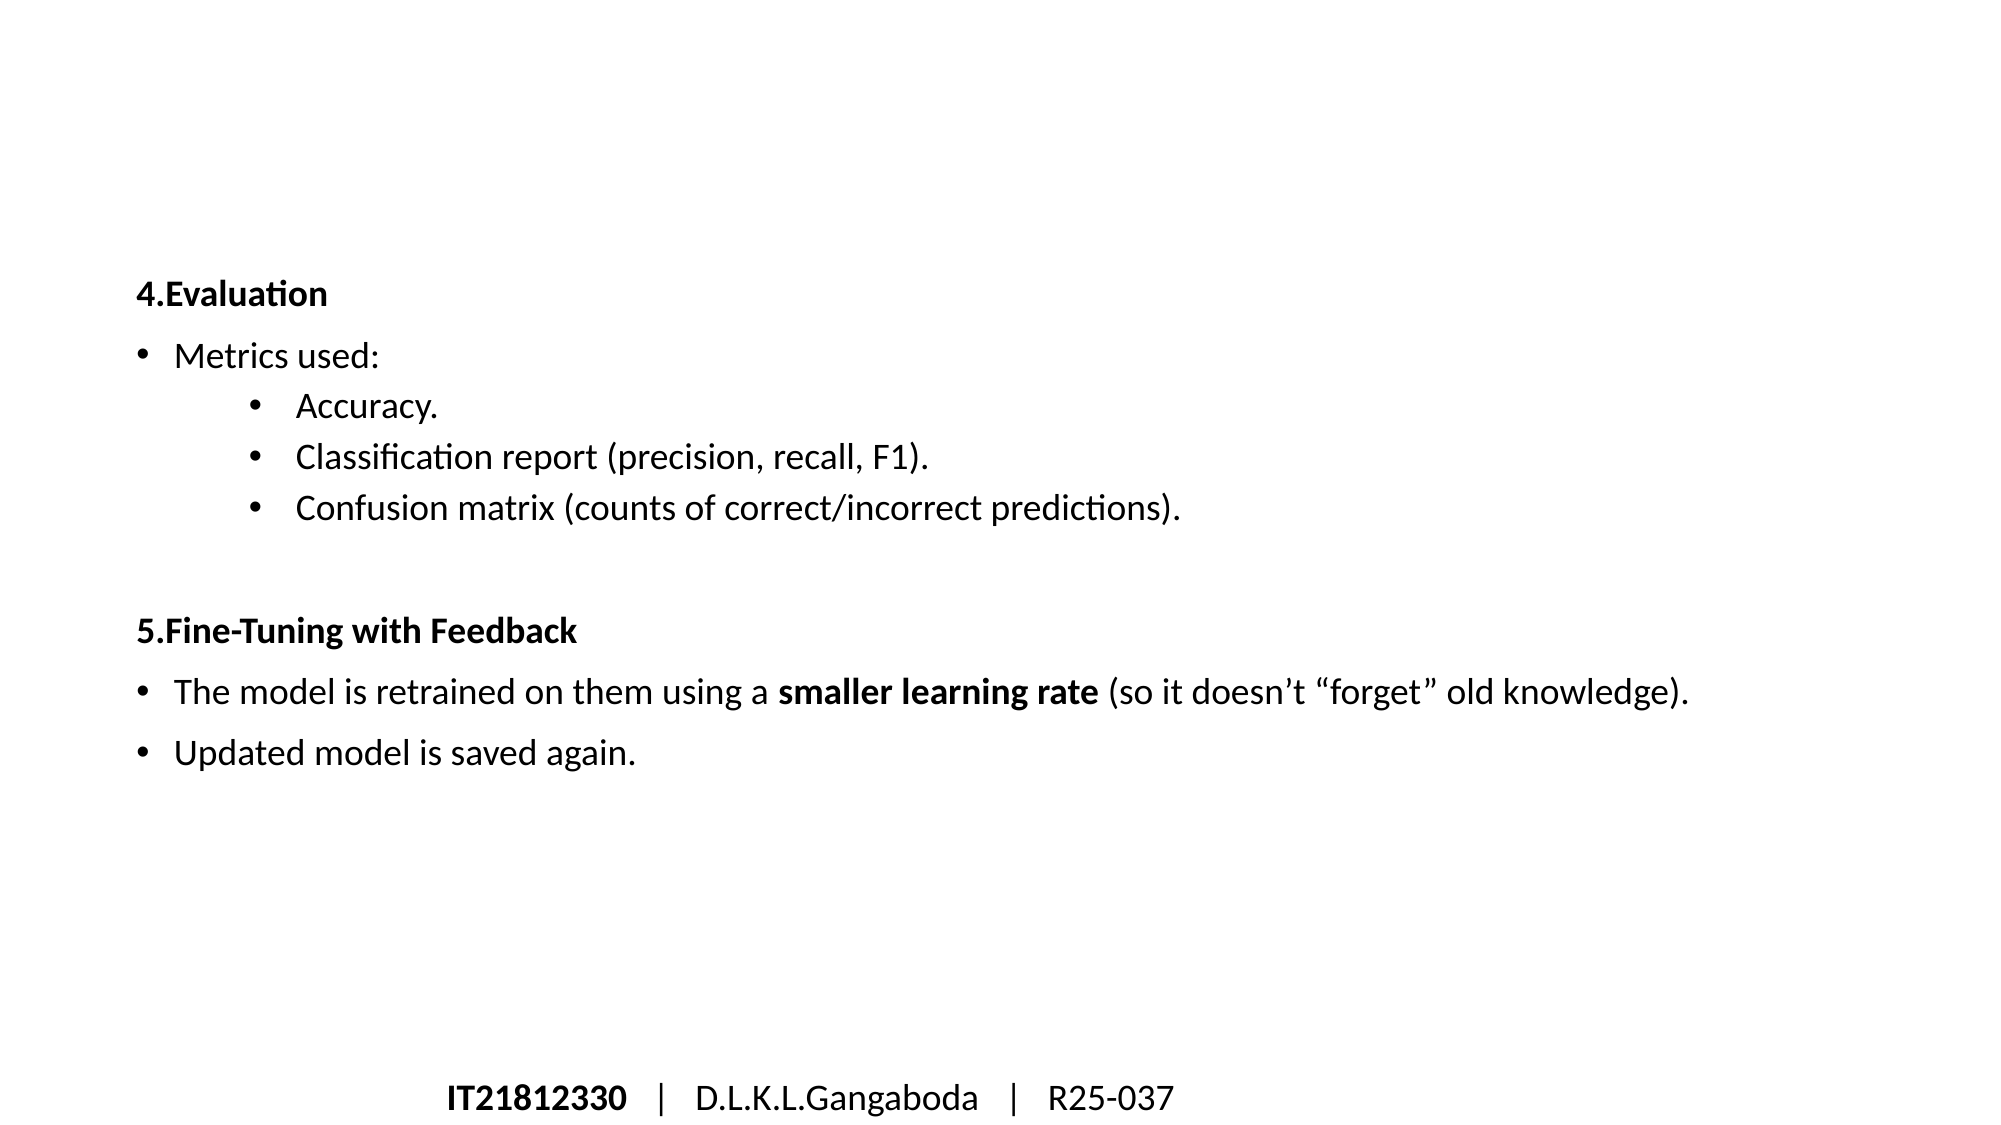

4.Evaluation
Metrics used:
Accuracy.
Classification report (precision, recall, F1).
Confusion matrix (counts of correct/incorrect predictions).

5.Fine-Tuning with Feedback
The model is retrained on them using a smaller learning rate (so it doesn’t “forget” old knowledge).
Updated model is saved again.

IT21812330   |   D.L.K.L.Gangaboda   |   R25-037